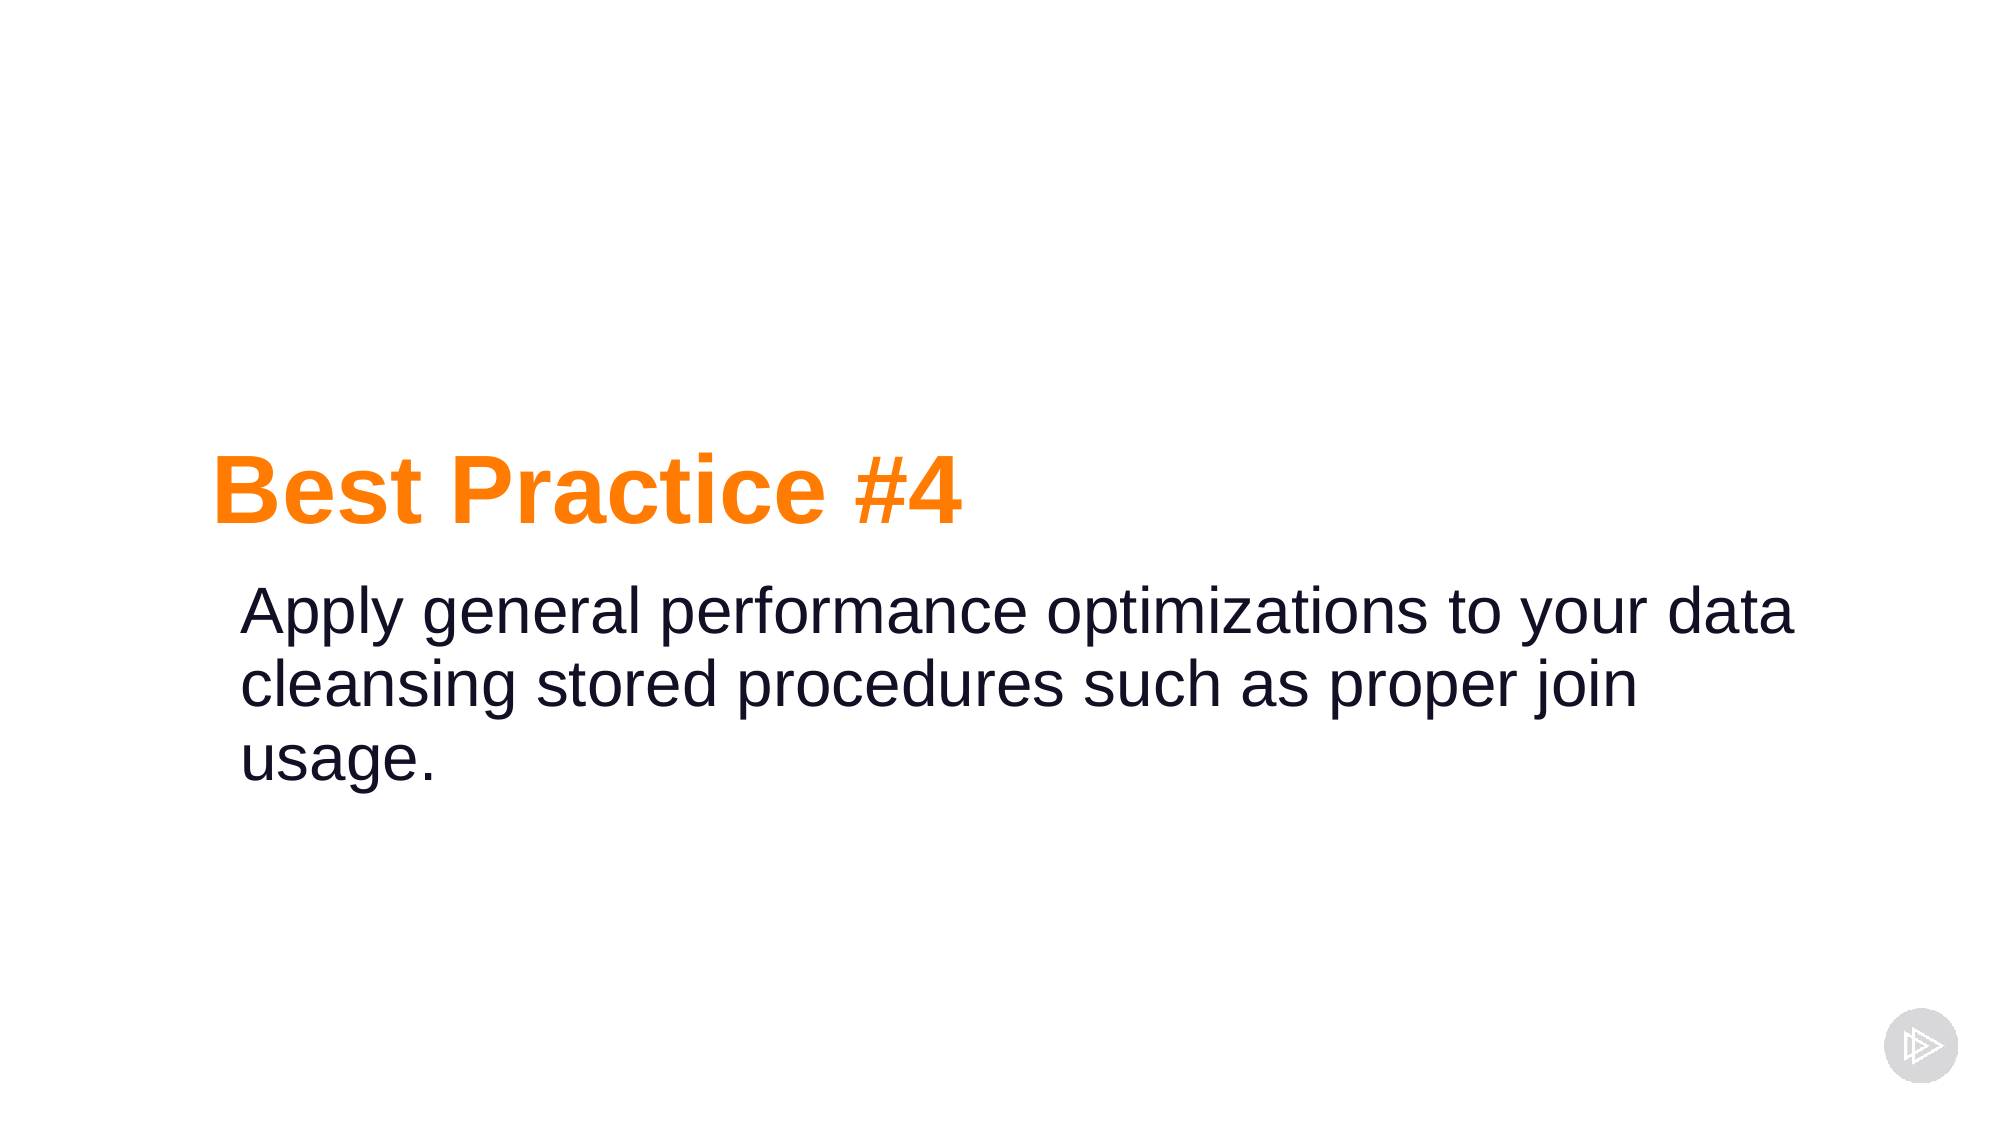

Best Practice #4
Apply general performance optimizations to your data cleansing stored procedures such as proper join usage.